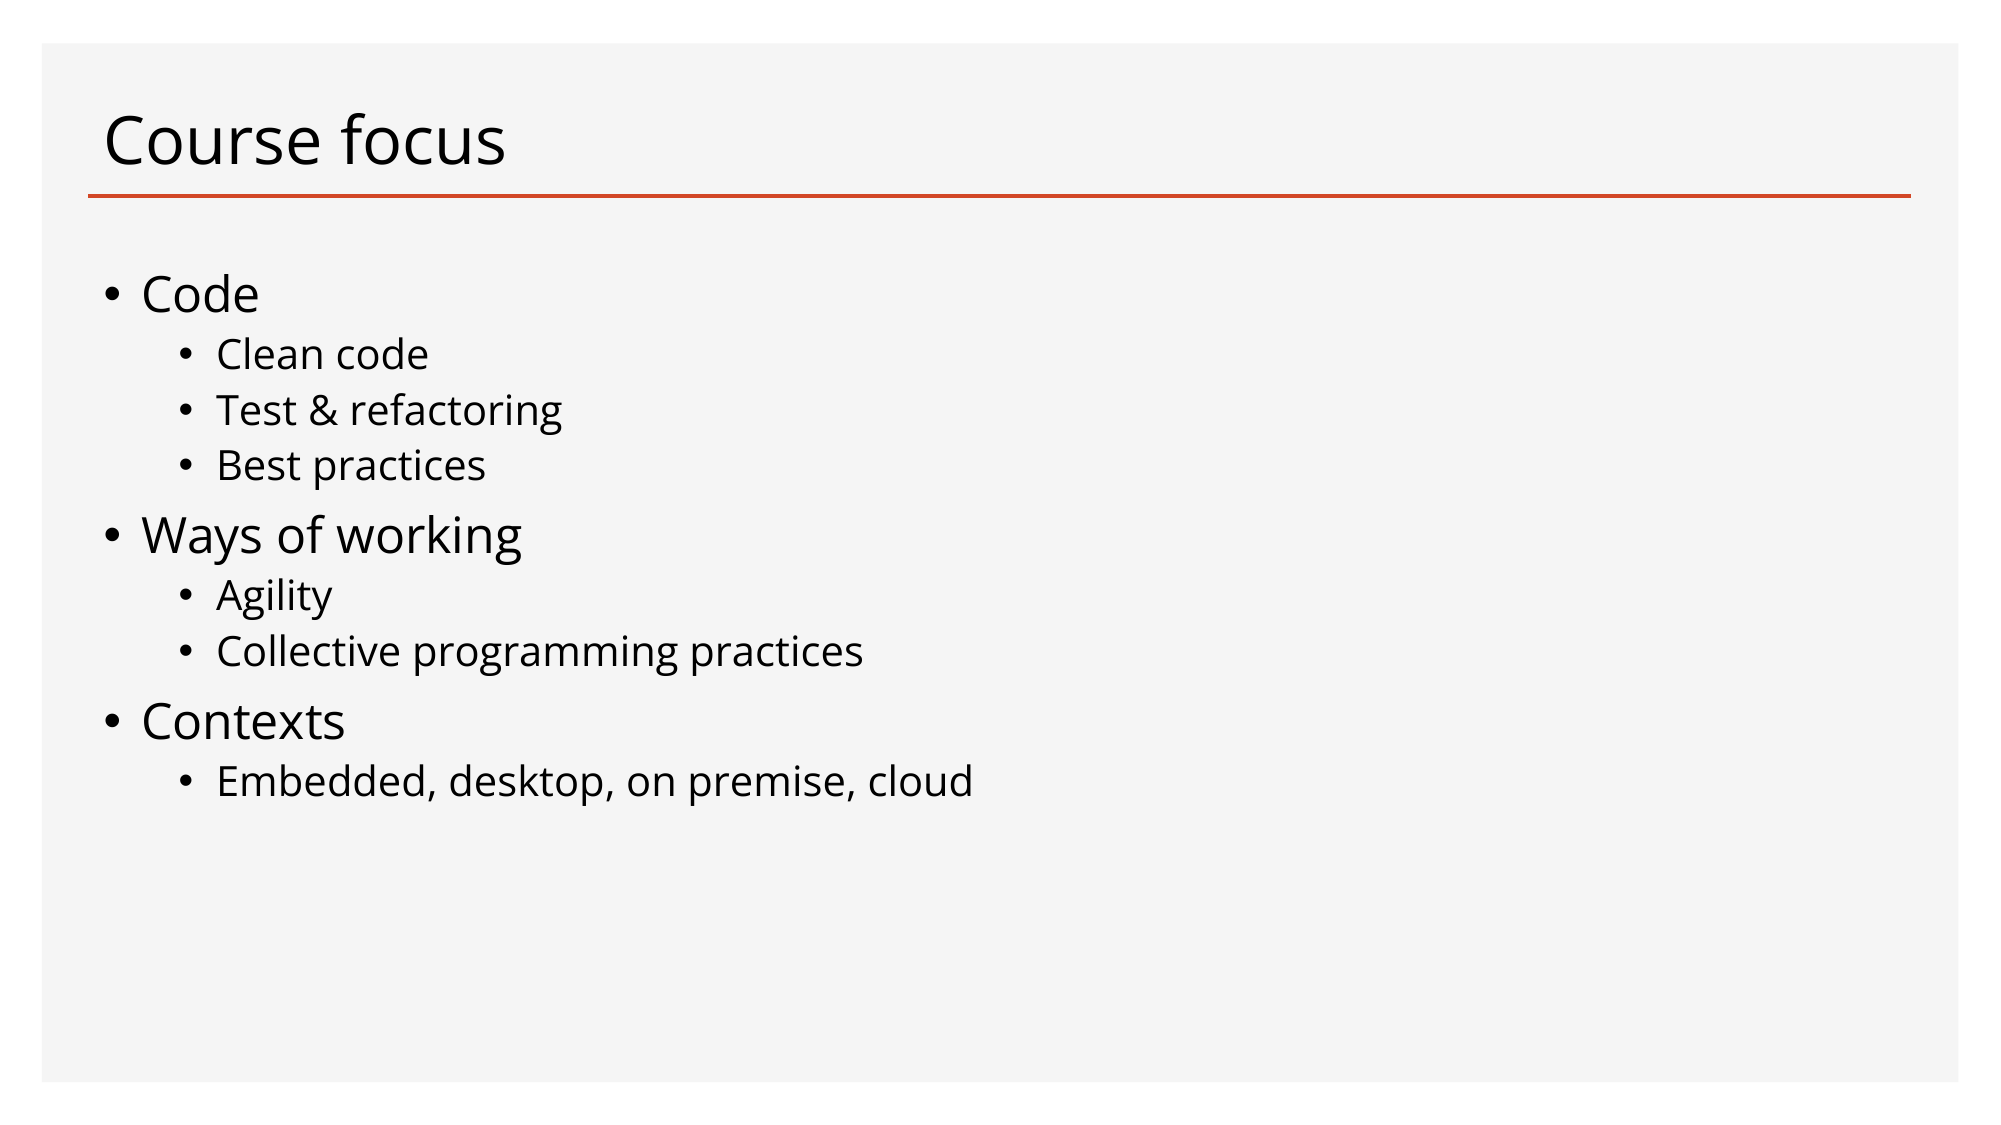

# Course focus
Code
Clean code
Test & refactoring
Best practices
Ways of working
Agility
Collective programming practices
Contexts
Embedded, desktop, on premise, cloud